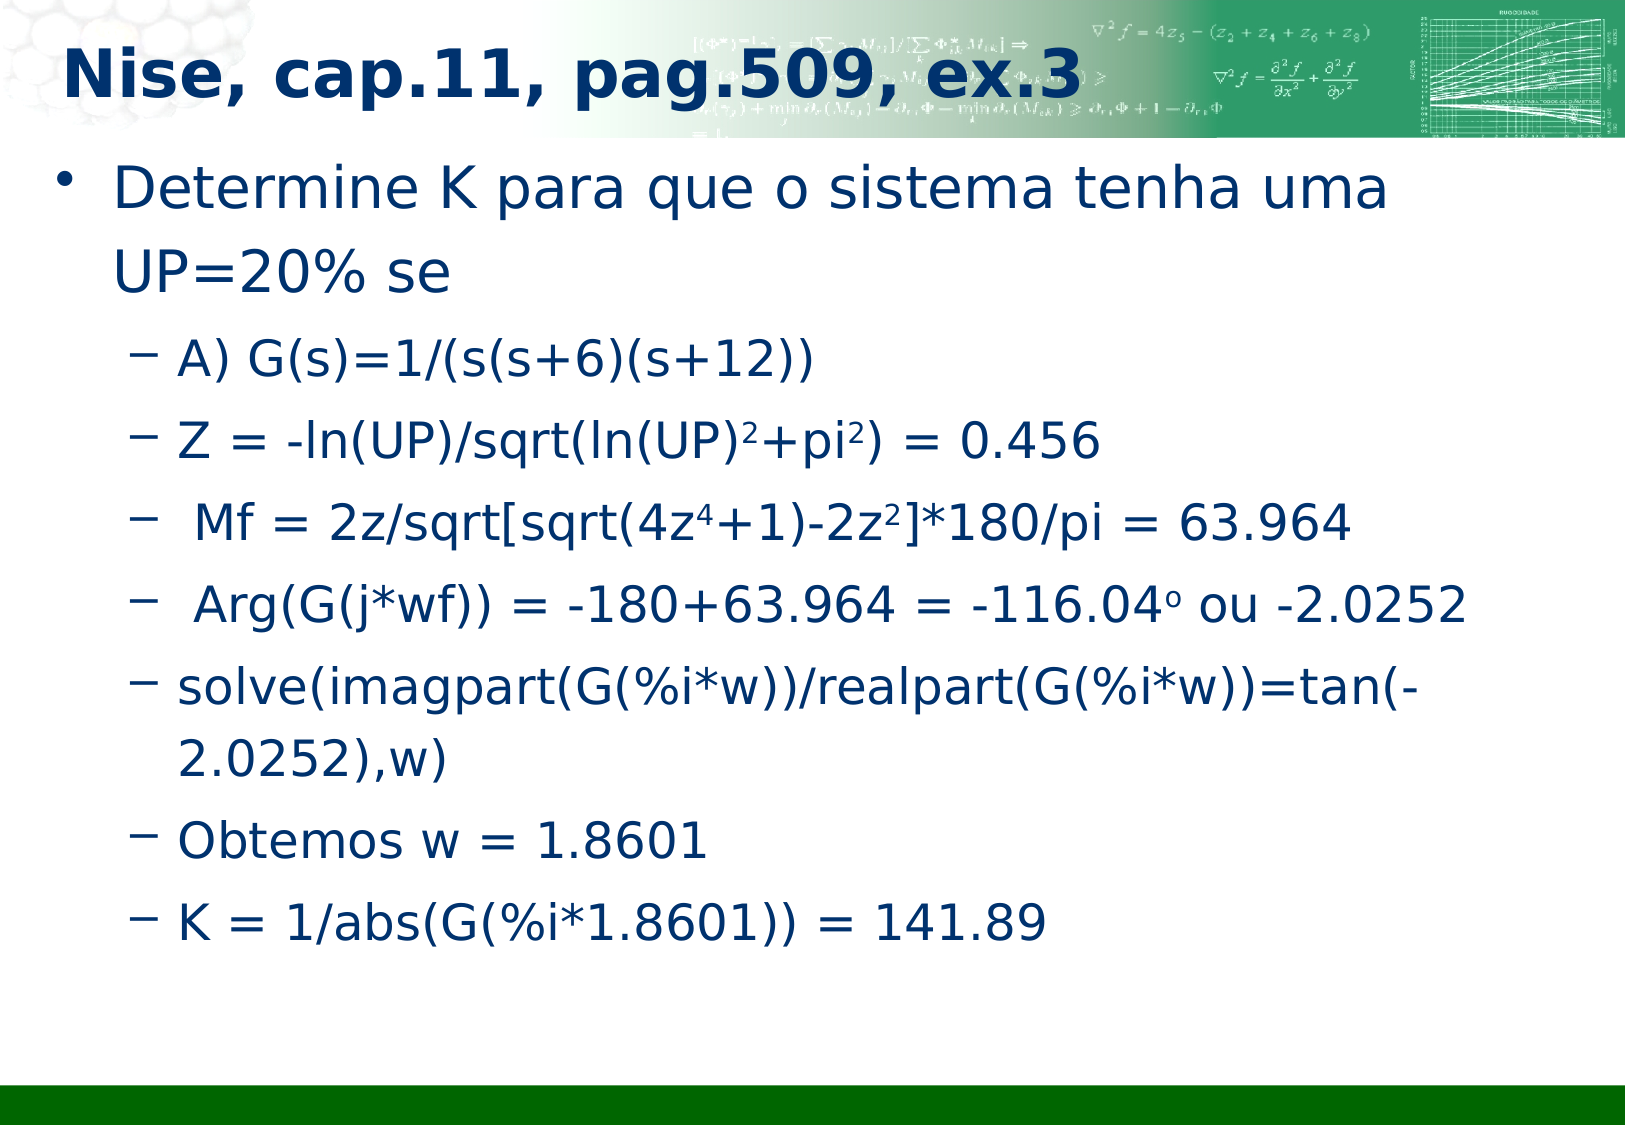

# Nise, cap.11, pag.509, ex.3
Determine K para que o sistema tenha uma UP=20% se
A) G(s)=1/(s(s+6)(s+12))
Z = -ln(UP)/sqrt(ln(UP)2+pi2) = 0.456
 Mf = 2z/sqrt[sqrt(4z4+1)-2z2]*180/pi = 63.964
 Arg(G(j*wf)) = -180+63.964 = -116.04o ou -2.0252
solve(imagpart(G(%i*w))/realpart(G(%i*w))=tan(-2.0252),w)
Obtemos w = 1.8601
K = 1/abs(G(%i*1.8601)) = 141.89